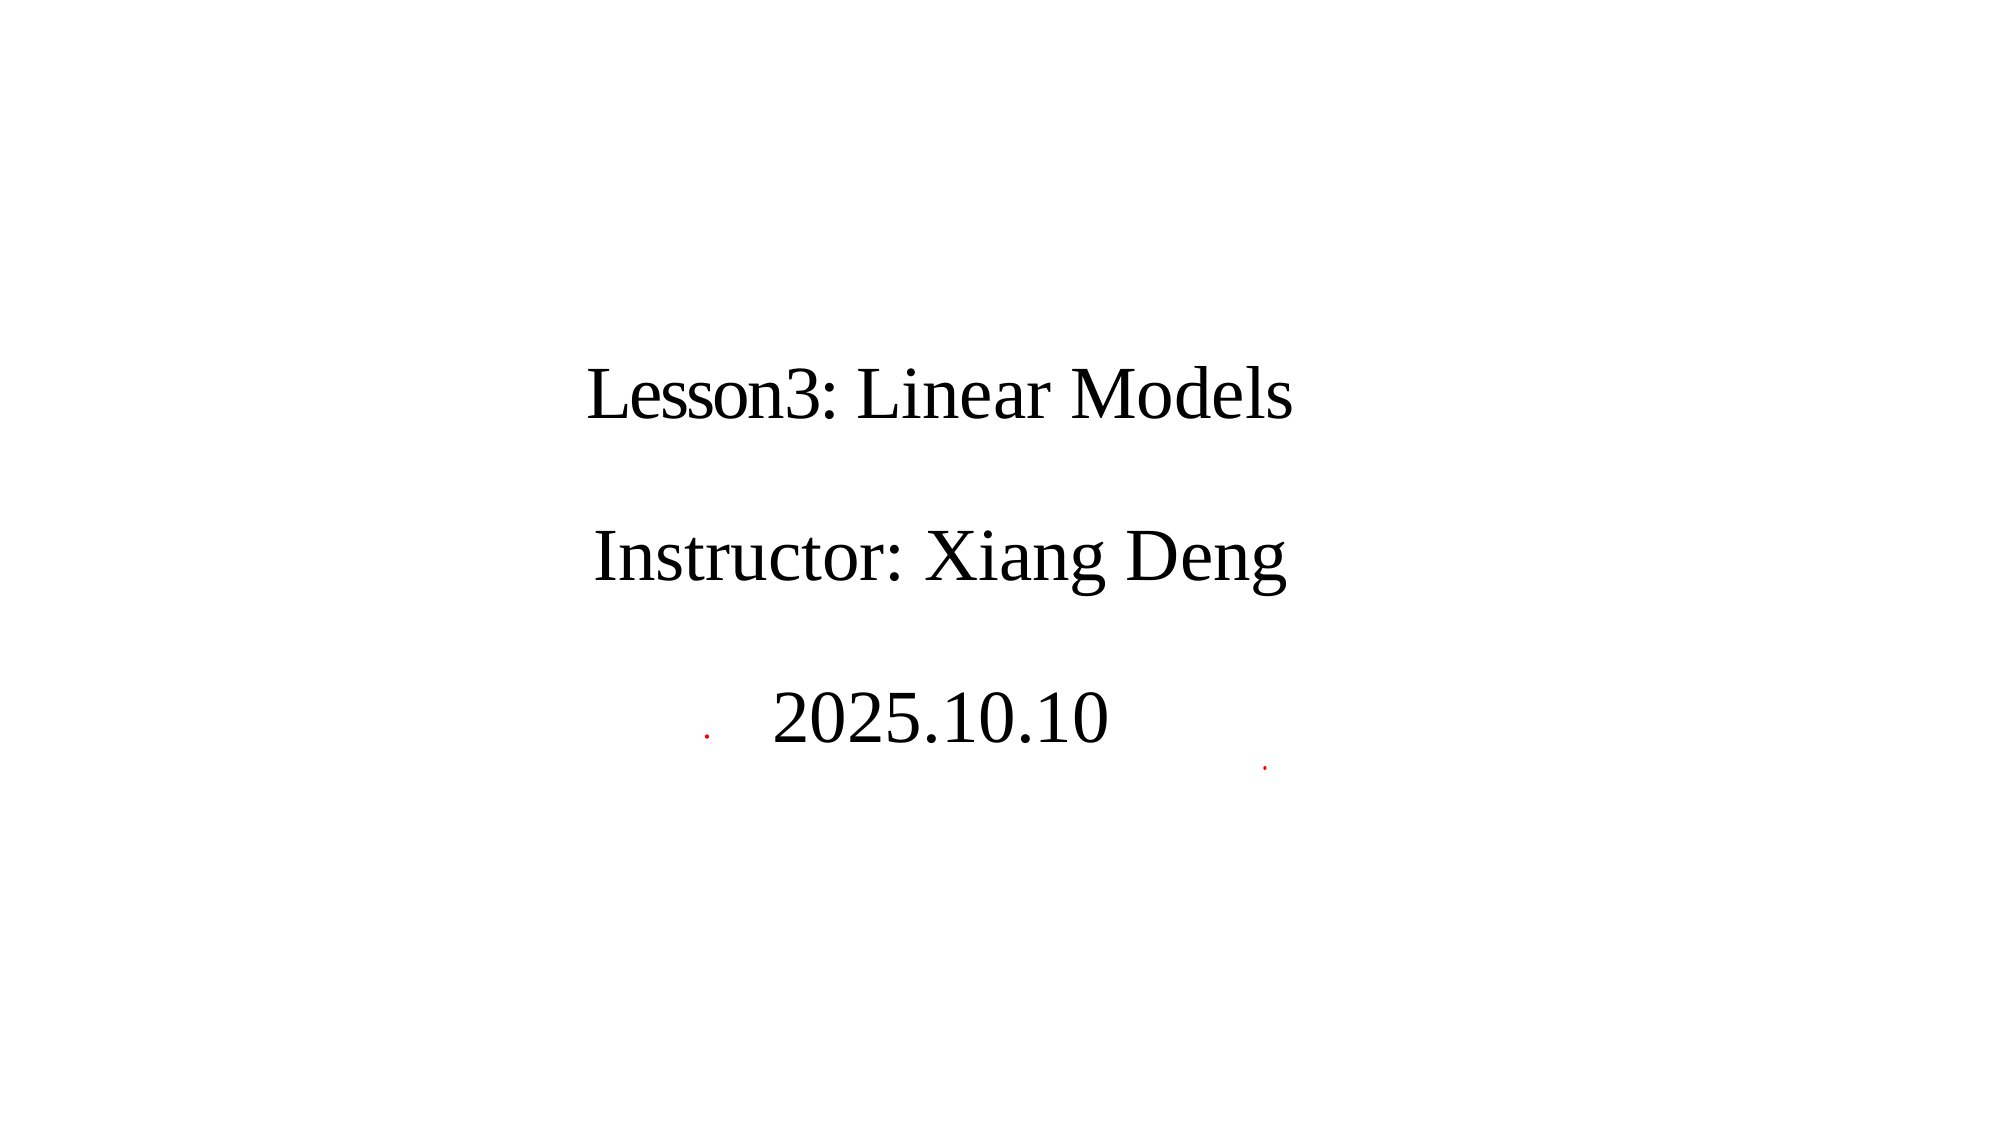

Lesson3: Linear Models

Instructor: Xiang Deng

2025.10.10